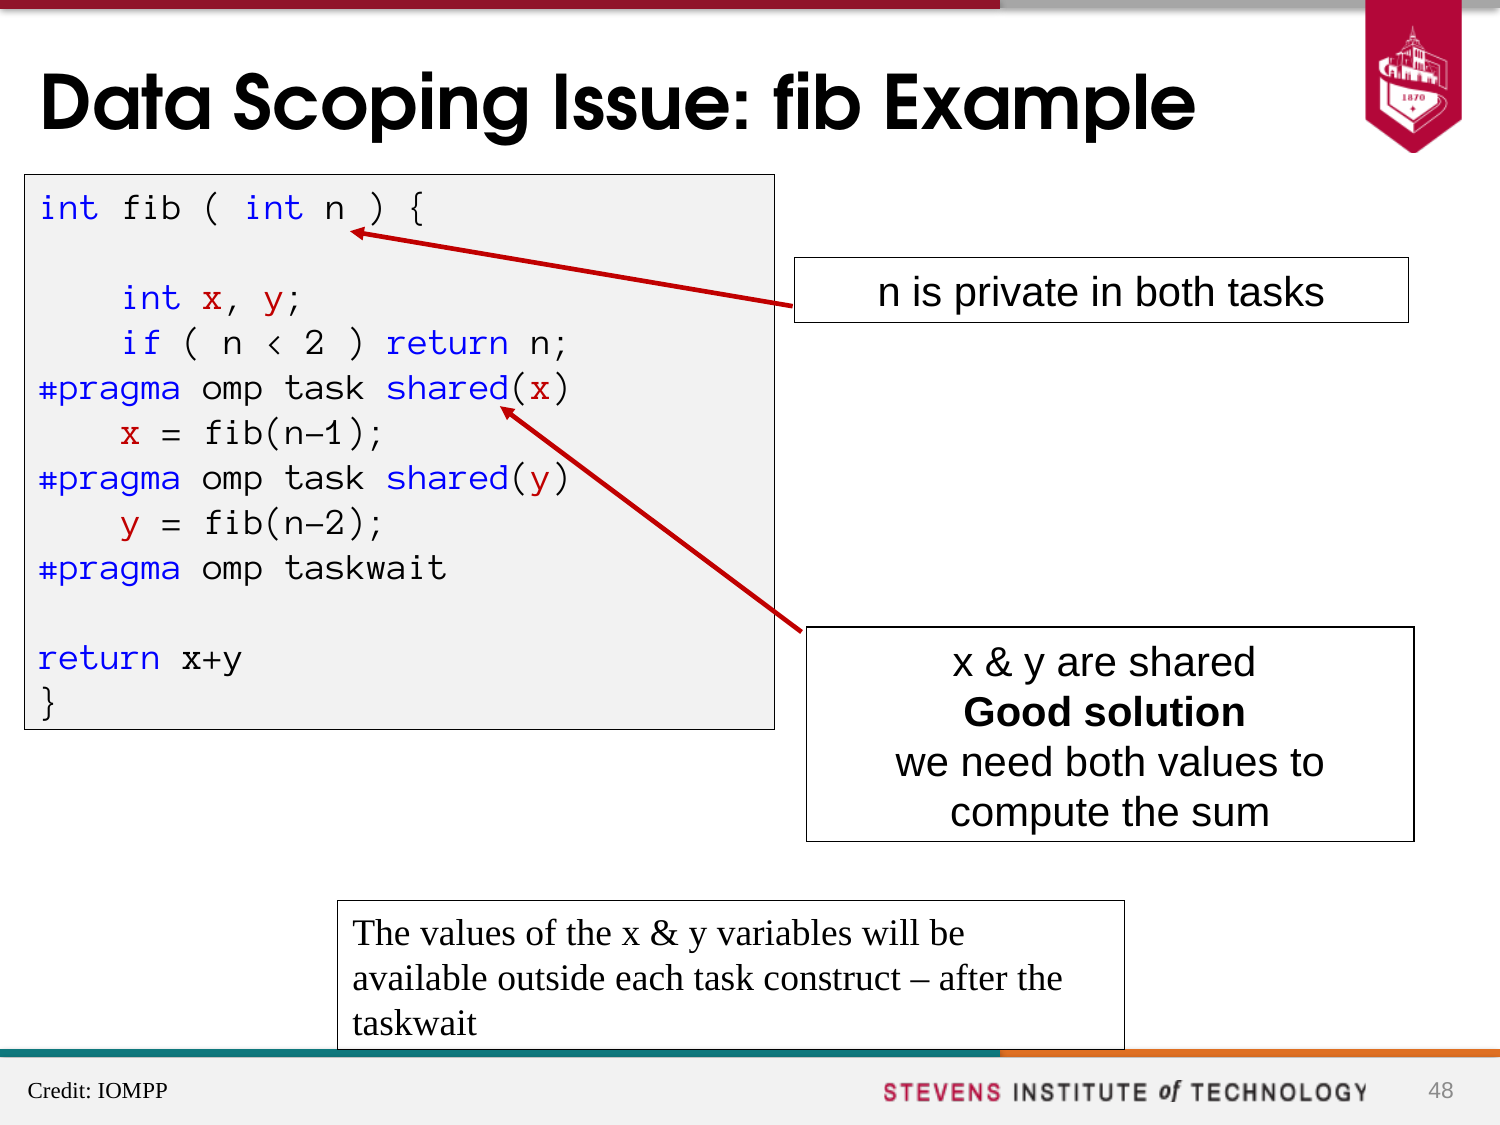

# Data Scoping Issue: fib Example
int fib ( int n ) {

    int x, y;
    if ( n < 2 ) return n;
#pragma omp task shared(x)
    x = fib(n-1);
#pragma omp task shared(y)
    y = fib(n-2);
#pragma omp taskwait

return x+y
}

n is private in both tasks

x & y are shared
Good solution
we need both values to compute the sum
The values of the x & y variables will be available outside each task construct – after the taskwait
48
Credit: IOMPP